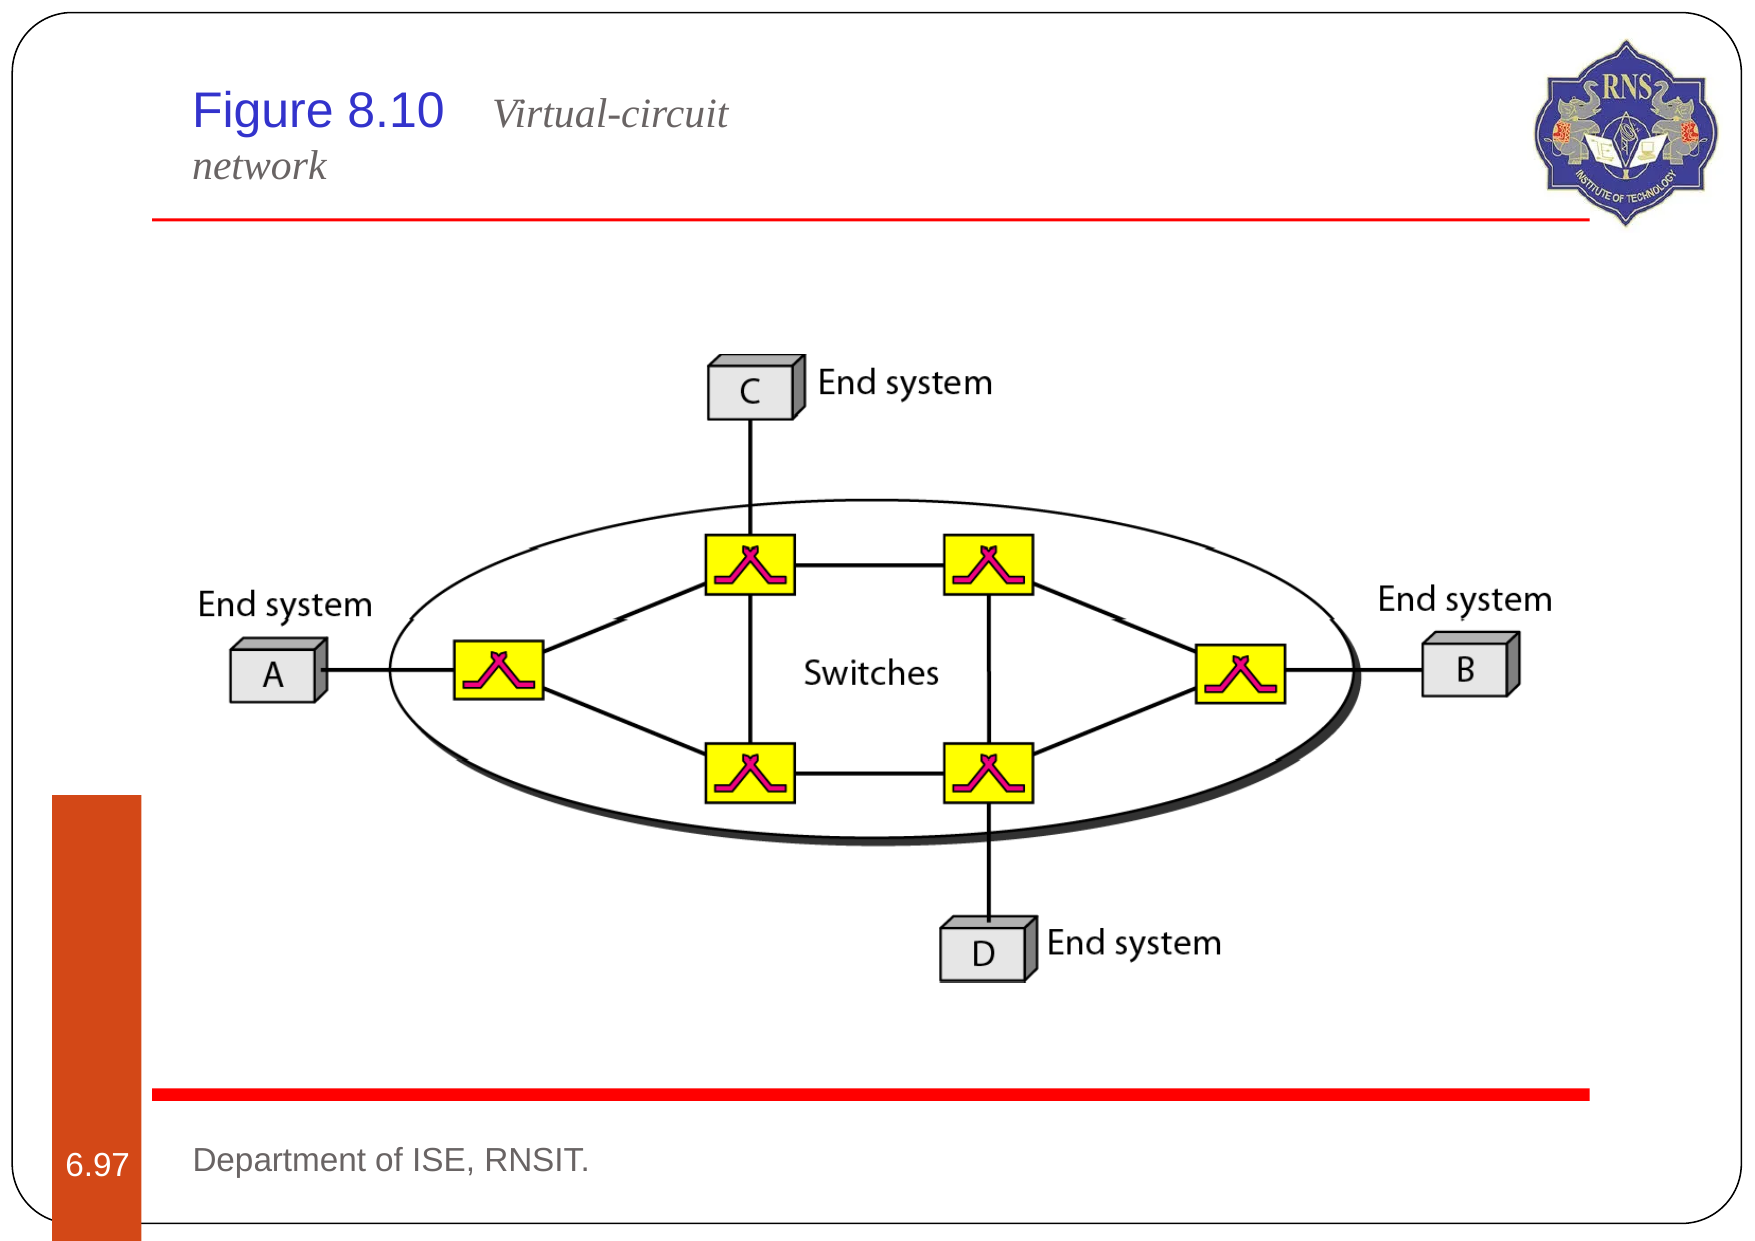

# Figure 8.10	Virtual-circuit network

Department of ISE, RNSIT.
6.97